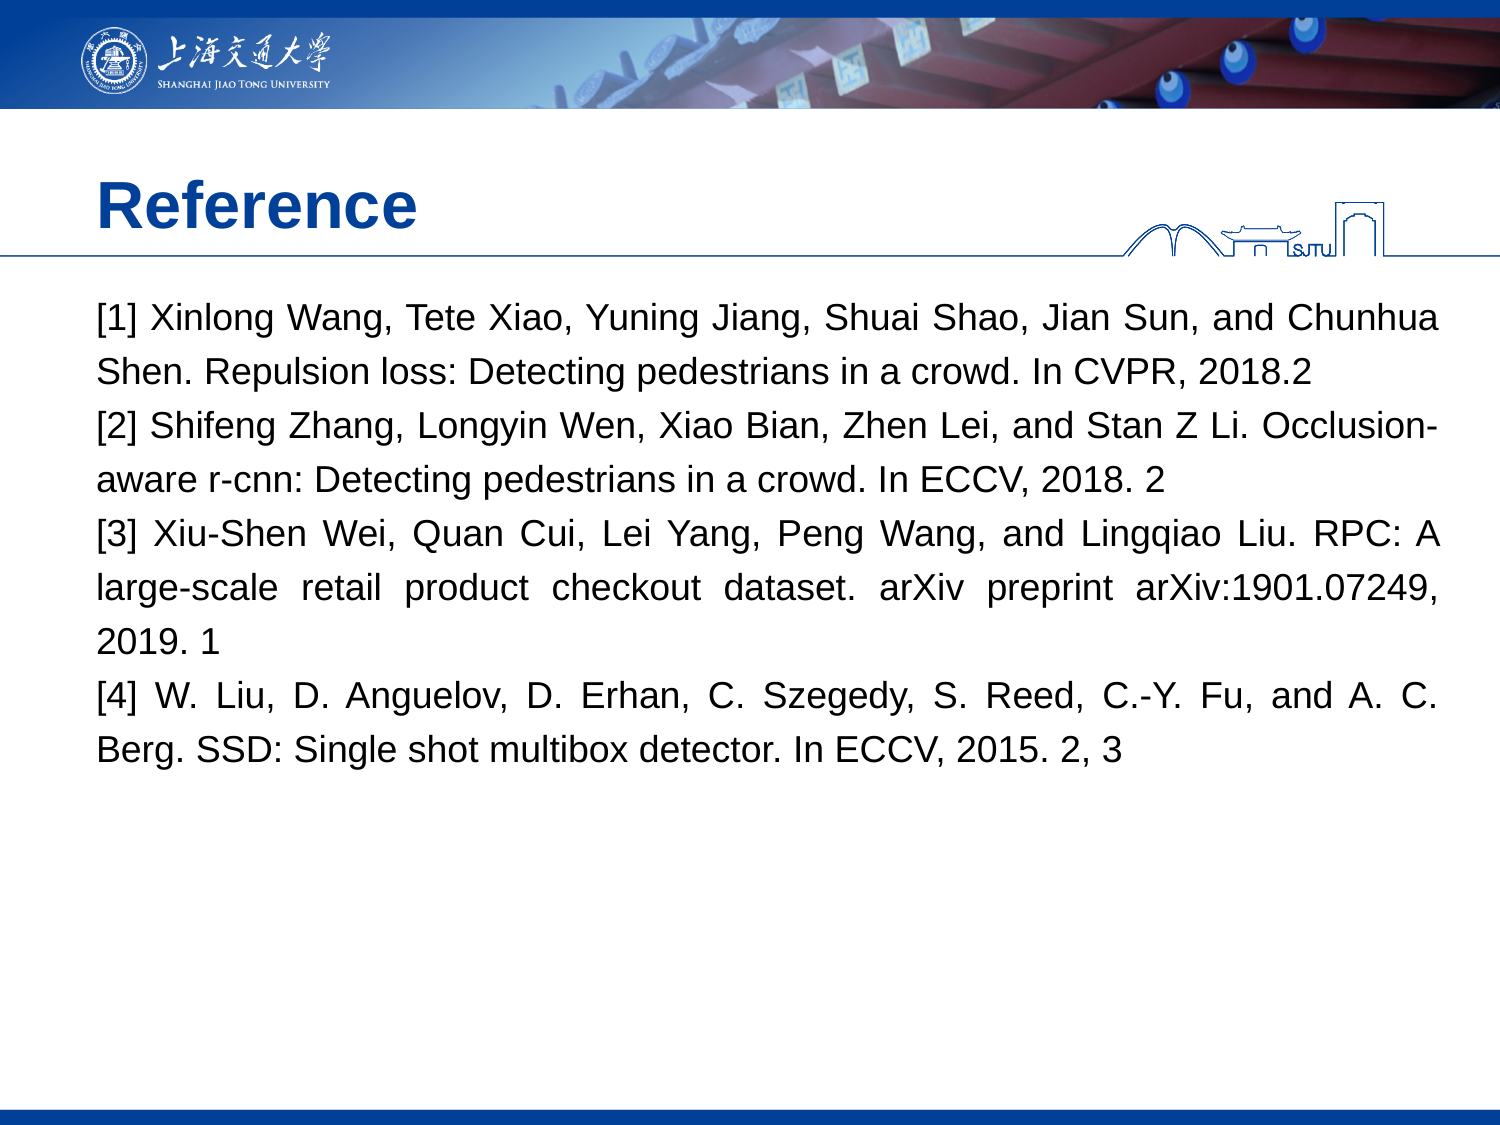

# Reference
[1] Xinlong Wang, Tete Xiao, Yuning Jiang, Shuai Shao, Jian Sun, and Chunhua Shen. Repulsion loss: Detecting pedestrians in a crowd. In CVPR, 2018.2
[2] Shifeng Zhang, Longyin Wen, Xiao Bian, Zhen Lei, and Stan Z Li. Occlusion-aware r-cnn: Detecting pedestrians in a crowd. In ECCV, 2018. 2
[3] Xiu-Shen Wei, Quan Cui, Lei Yang, Peng Wang, and Lingqiao Liu. RPC: A large-scale retail product checkout dataset. arXiv preprint arXiv:1901.07249, 2019. 1
[4] W. Liu, D. Anguelov, D. Erhan, C. Szegedy, S. Reed, C.-Y. Fu, and A. C. Berg. SSD: Single shot multibox detector. In ECCV, 2015. 2, 3